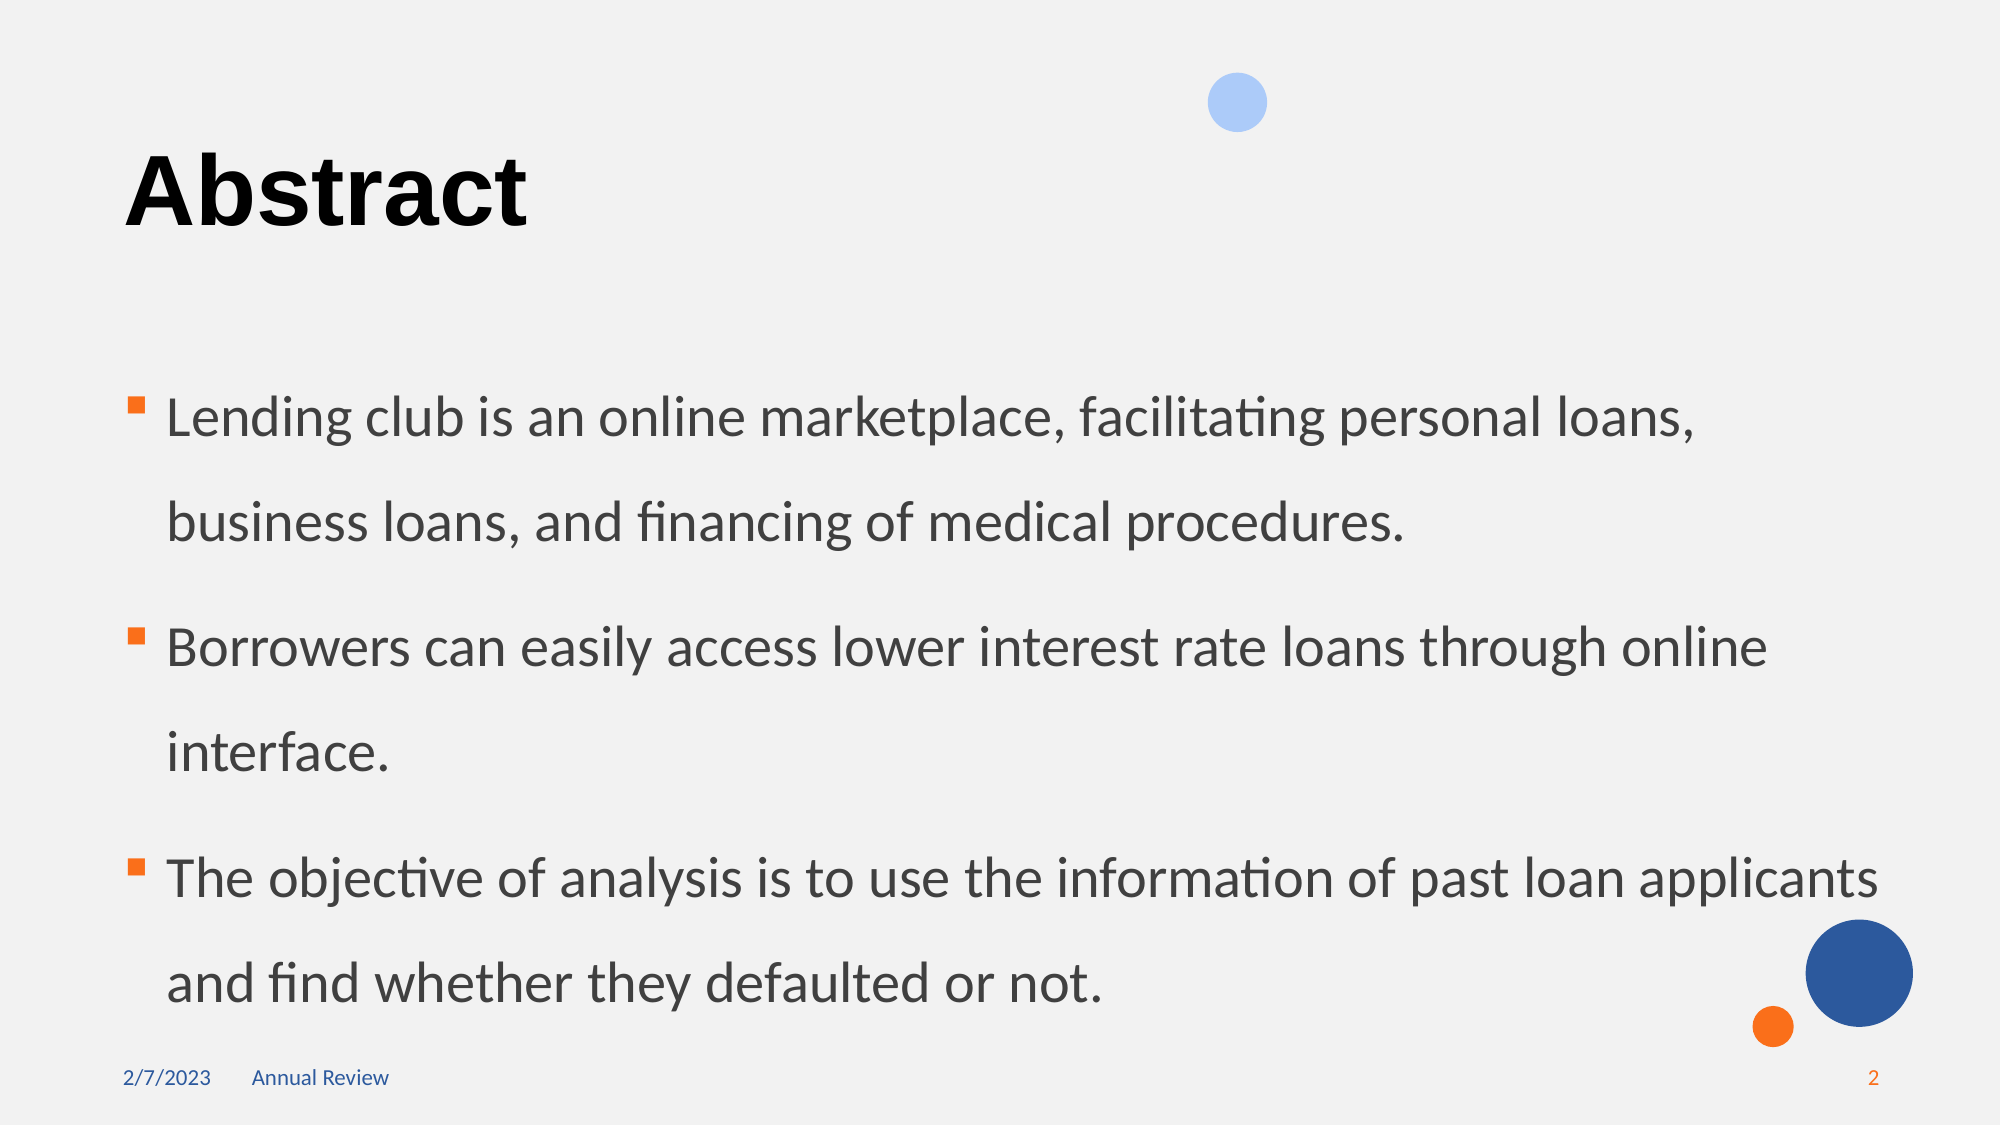

# Abstract
Lending club is an online marketplace, facilitating personal loans, business loans, and financing of medical procedures.
Borrowers can easily access lower interest rate loans through online interface.
The objective of analysis is to use the information of past loan applicants and find whether they defaulted or not.